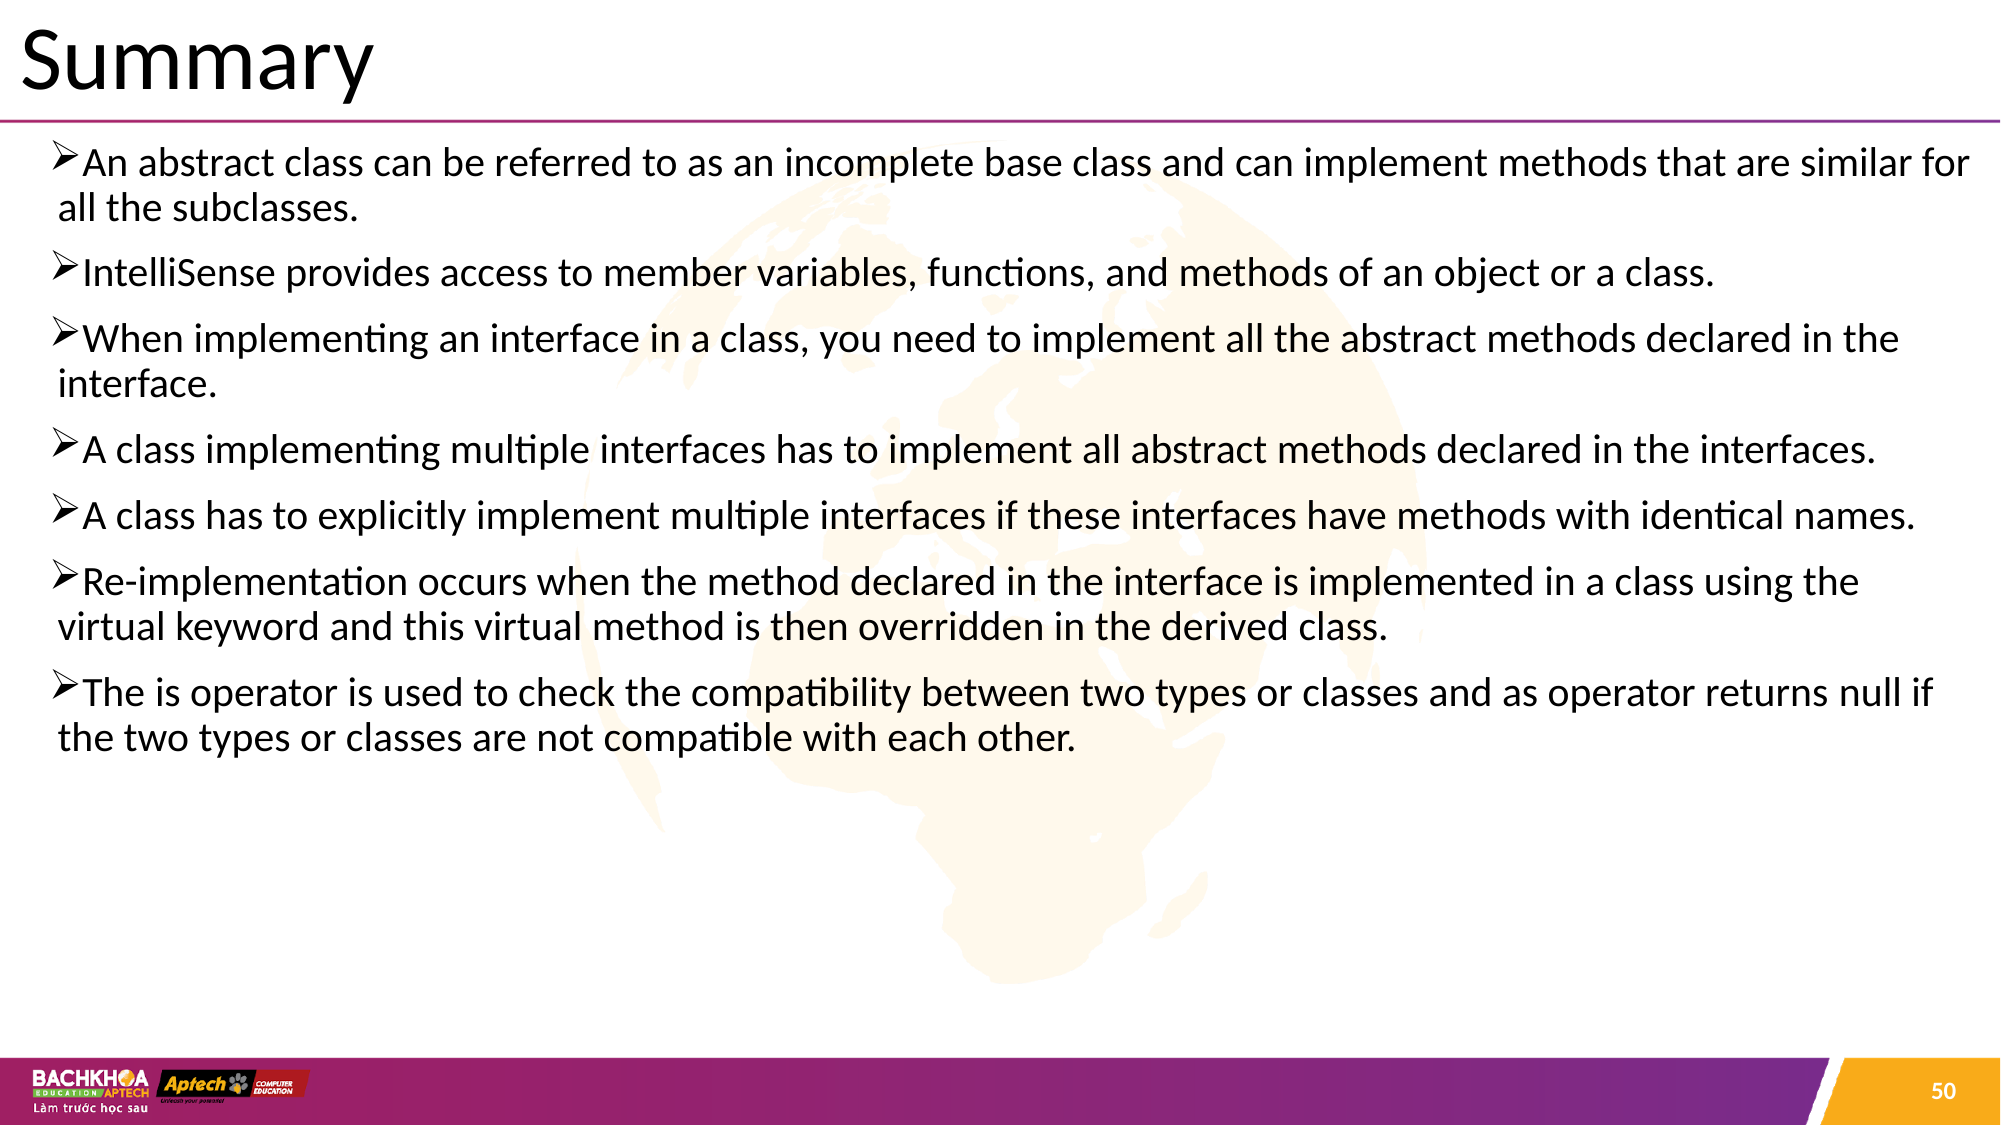

# Summary
An abstract class can be referred to as an incomplete base class and can implement methods that are similar for all the subclasses.
IntelliSense provides access to member variables, functions, and methods of an object or a class.
When implementing an interface in a class, you need to implement all the abstract methods declared in the interface.
A class implementing multiple interfaces has to implement all abstract methods declared in the interfaces.
A class has to explicitly implement multiple interfaces if these interfaces have methods with identical names.
Re-implementation occurs when the method declared in the interface is implemented in a class using the virtual keyword and this virtual method is then overridden in the derived class.
The is operator is used to check the compatibility between two types or classes and as operator returns null if the two types or classes are not compatible with each other.

50